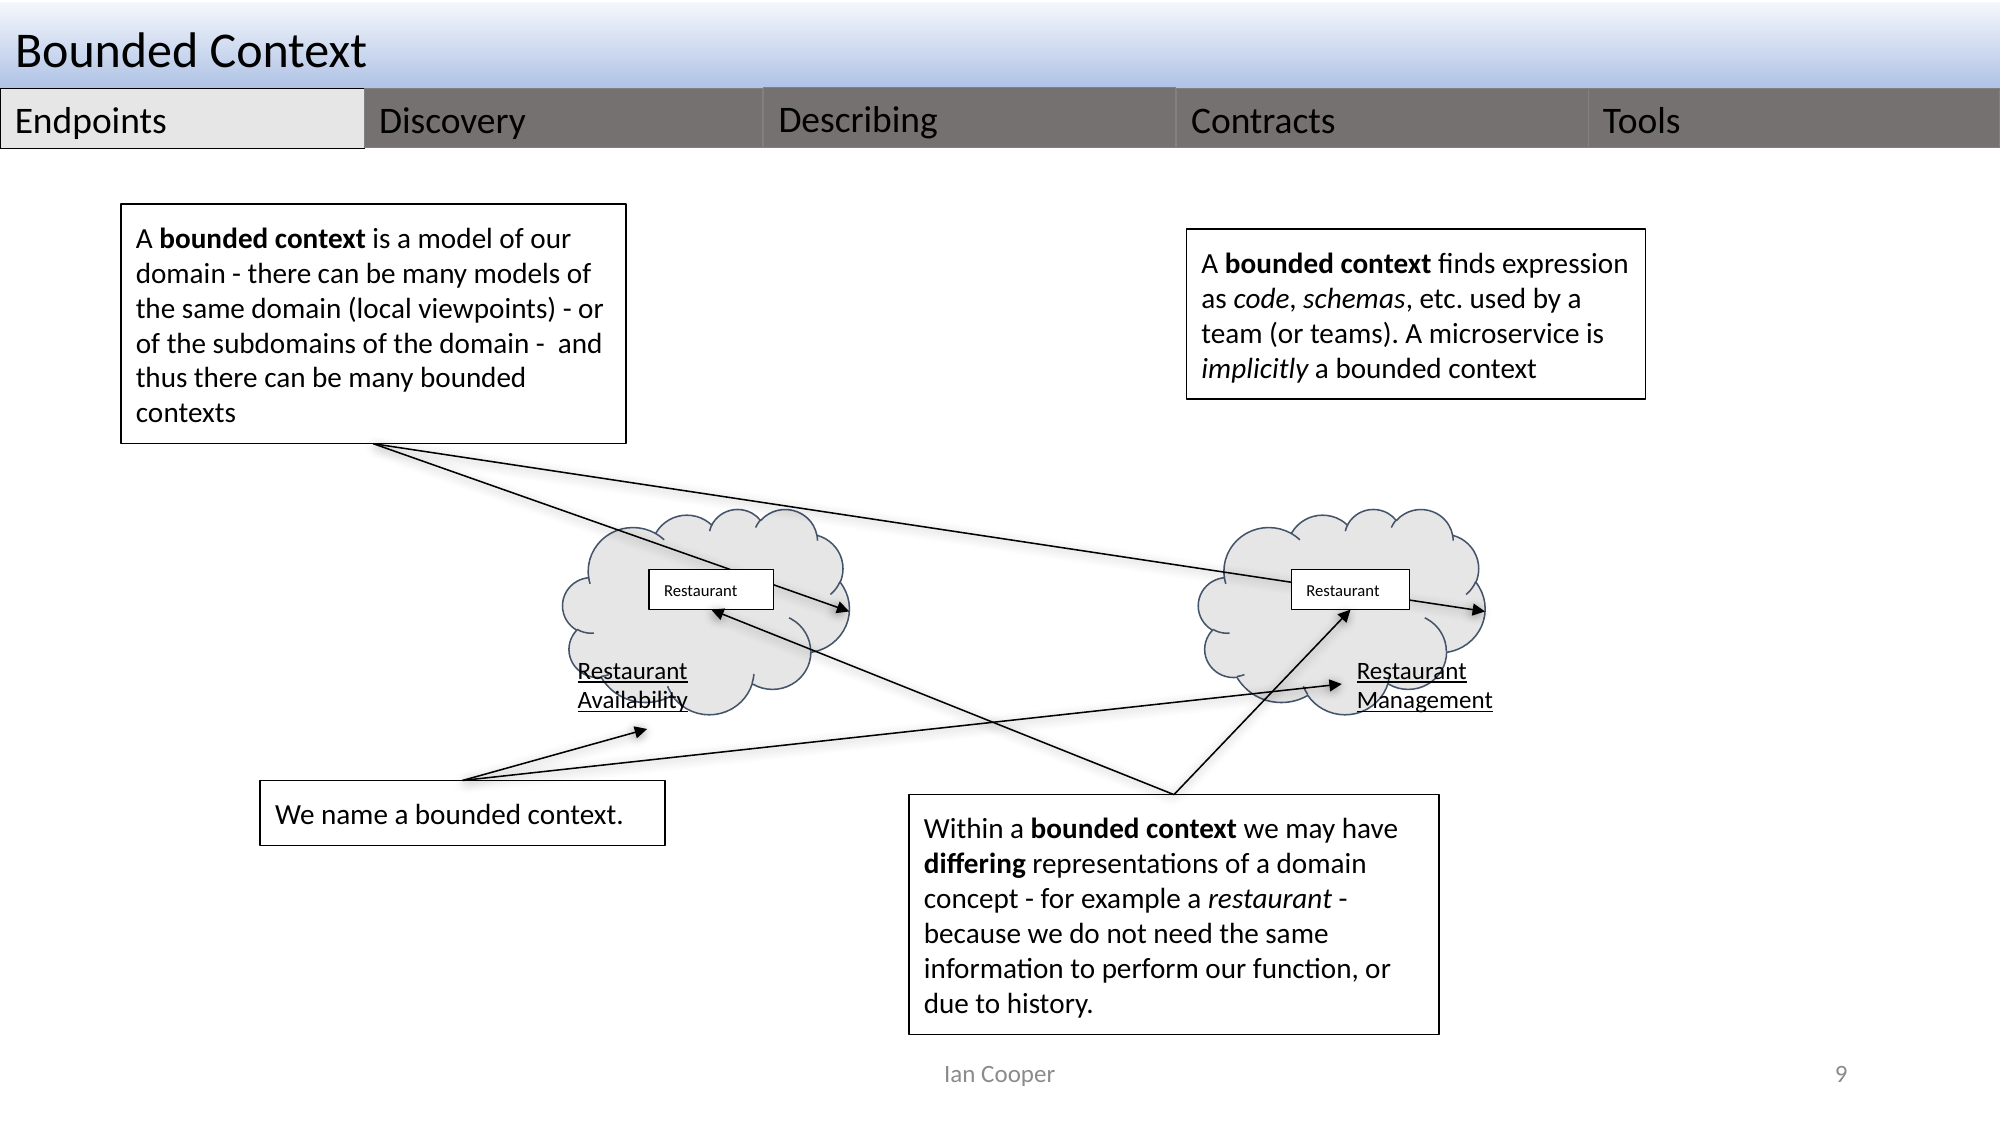

Bounded Context
Describing
Discovery
Contracts
Tools
Endpoints
A bounded context is a model of our domain - there can be many models of the same domain (local viewpoints) - or of the subdomains of the domain -  and thus there can be many bounded contexts
A bounded context finds expression as code, schemas, etc. used by a team (or teams). A microservice is implicitly a bounded context

Restaurant
Restaurant
Restaurant Availability
Restaurant Management
We name a bounded context.
Within a bounded context we may have differing representations of a domain concept - for example a restaurant -  because we do not need the same information to perform our function, or due to history.
Ian Cooper
9